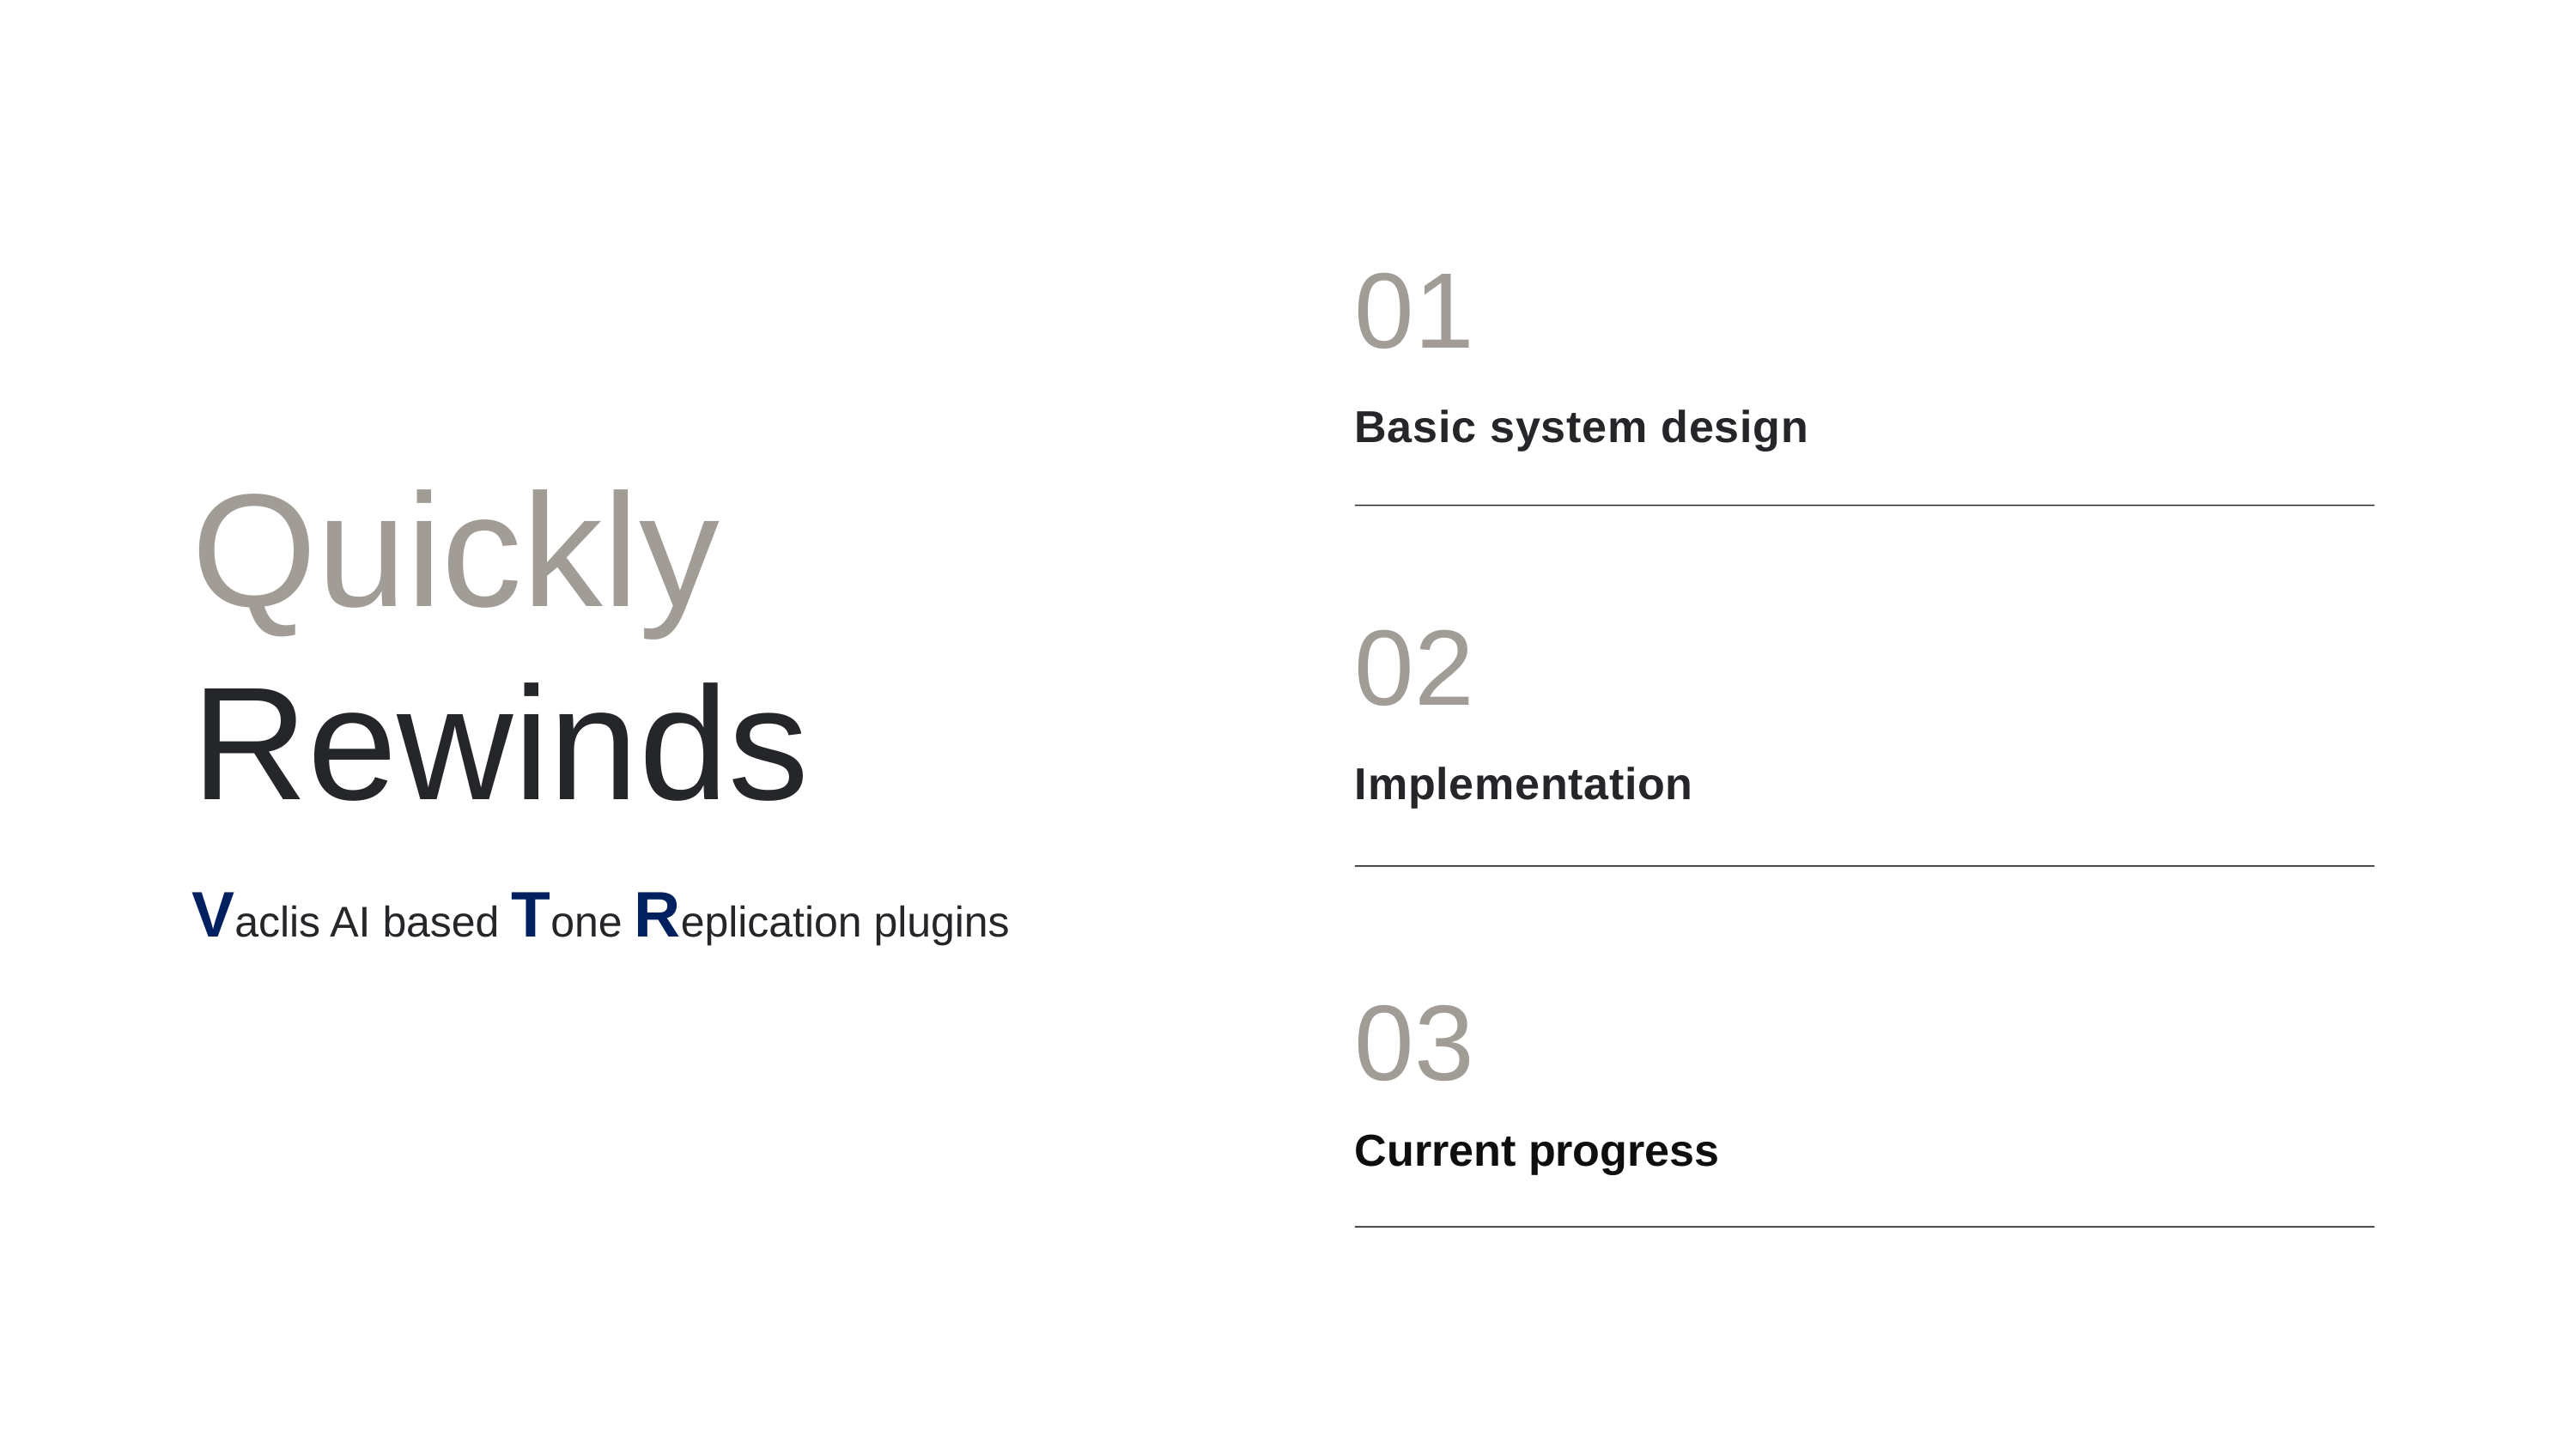

01
Basic system design
Quickly
Rewinds
Vaclis AI based Tone Replication plugins

02
Implementation

03
Current progress